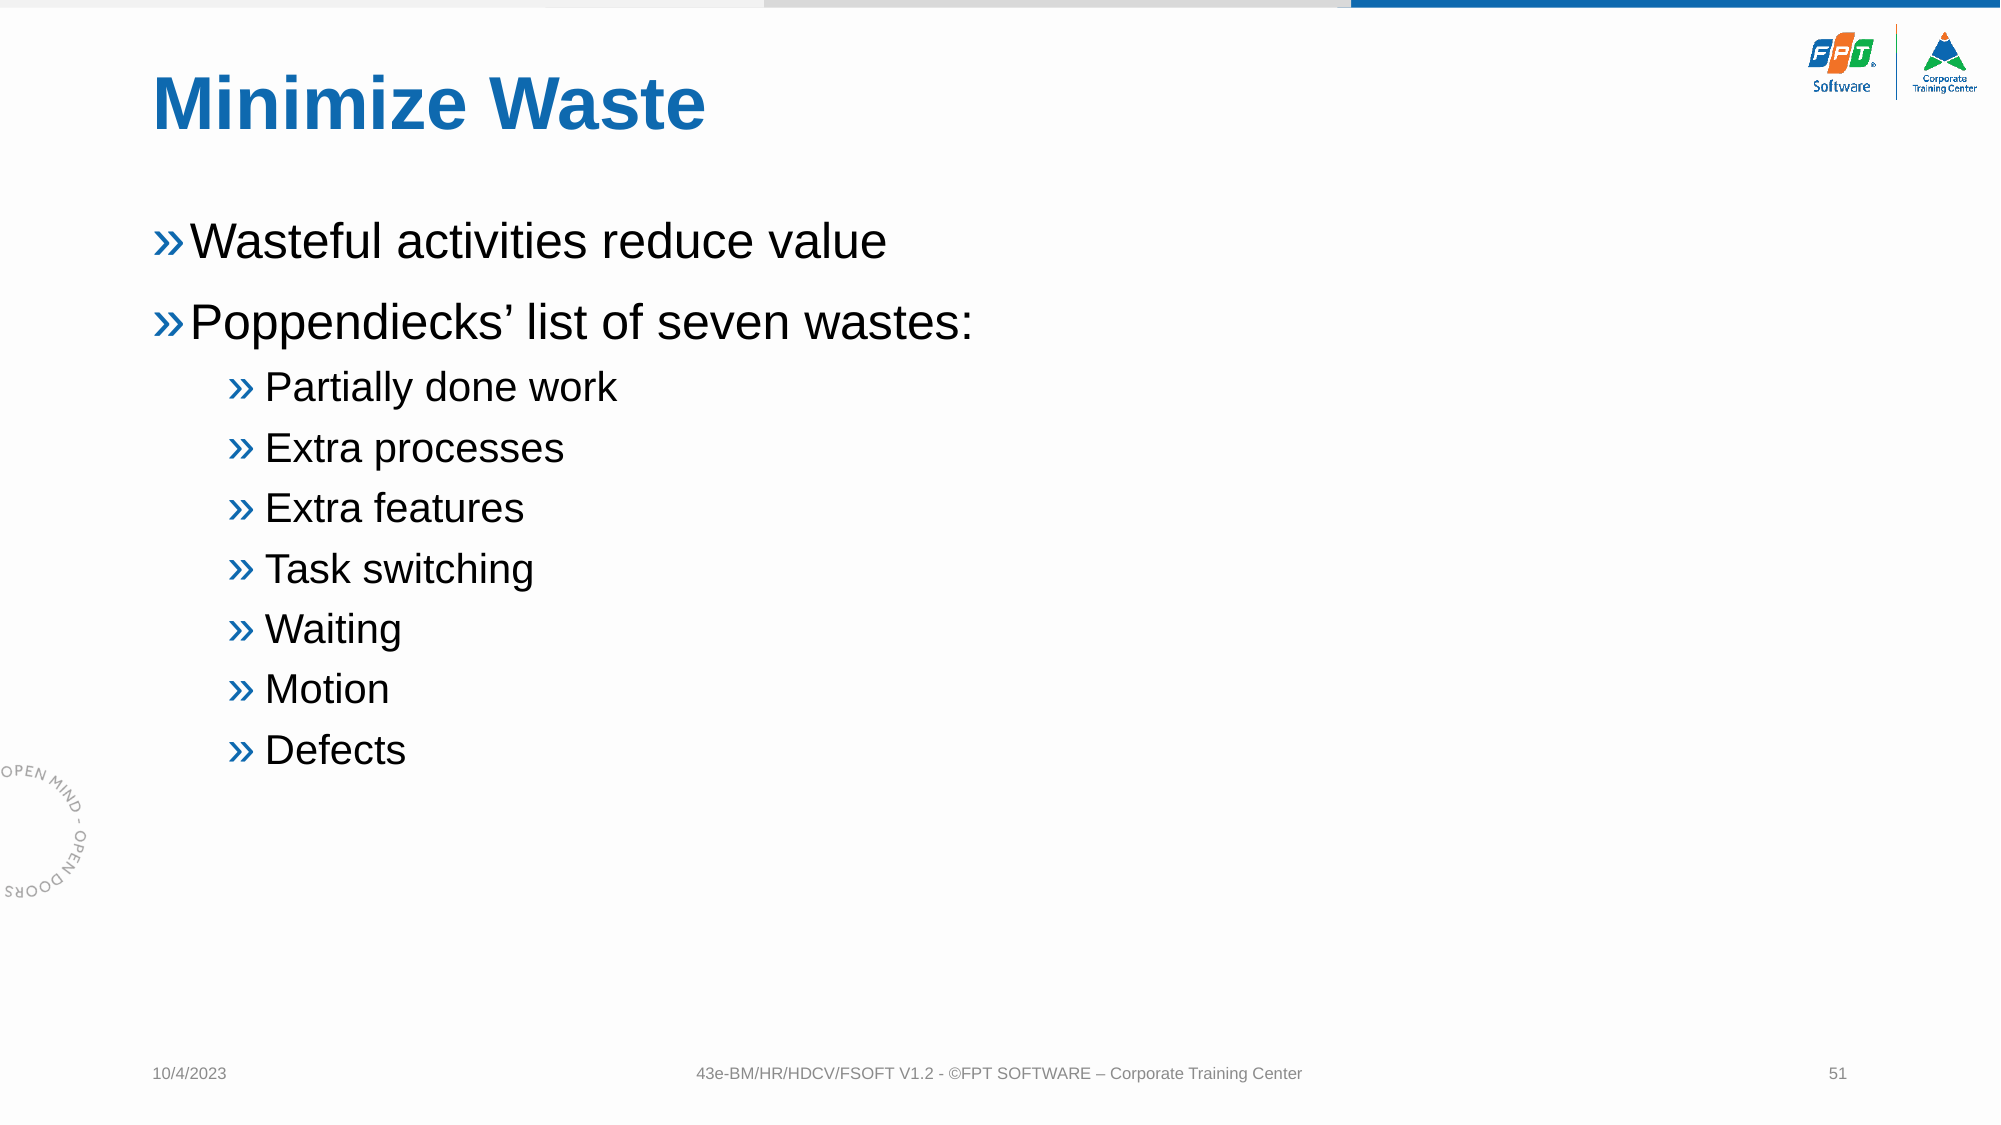

# Minimize Waste
Wasteful activities reduce value
Poppendiecks’ list of seven wastes:
Partially done work
Extra processes
Extra features
Task switching
Waiting
Motion
Defects
10/4/2023
43e-BM/HR/HDCV/FSOFT V1.2 - ©FPT SOFTWARE – Corporate Training Center
51